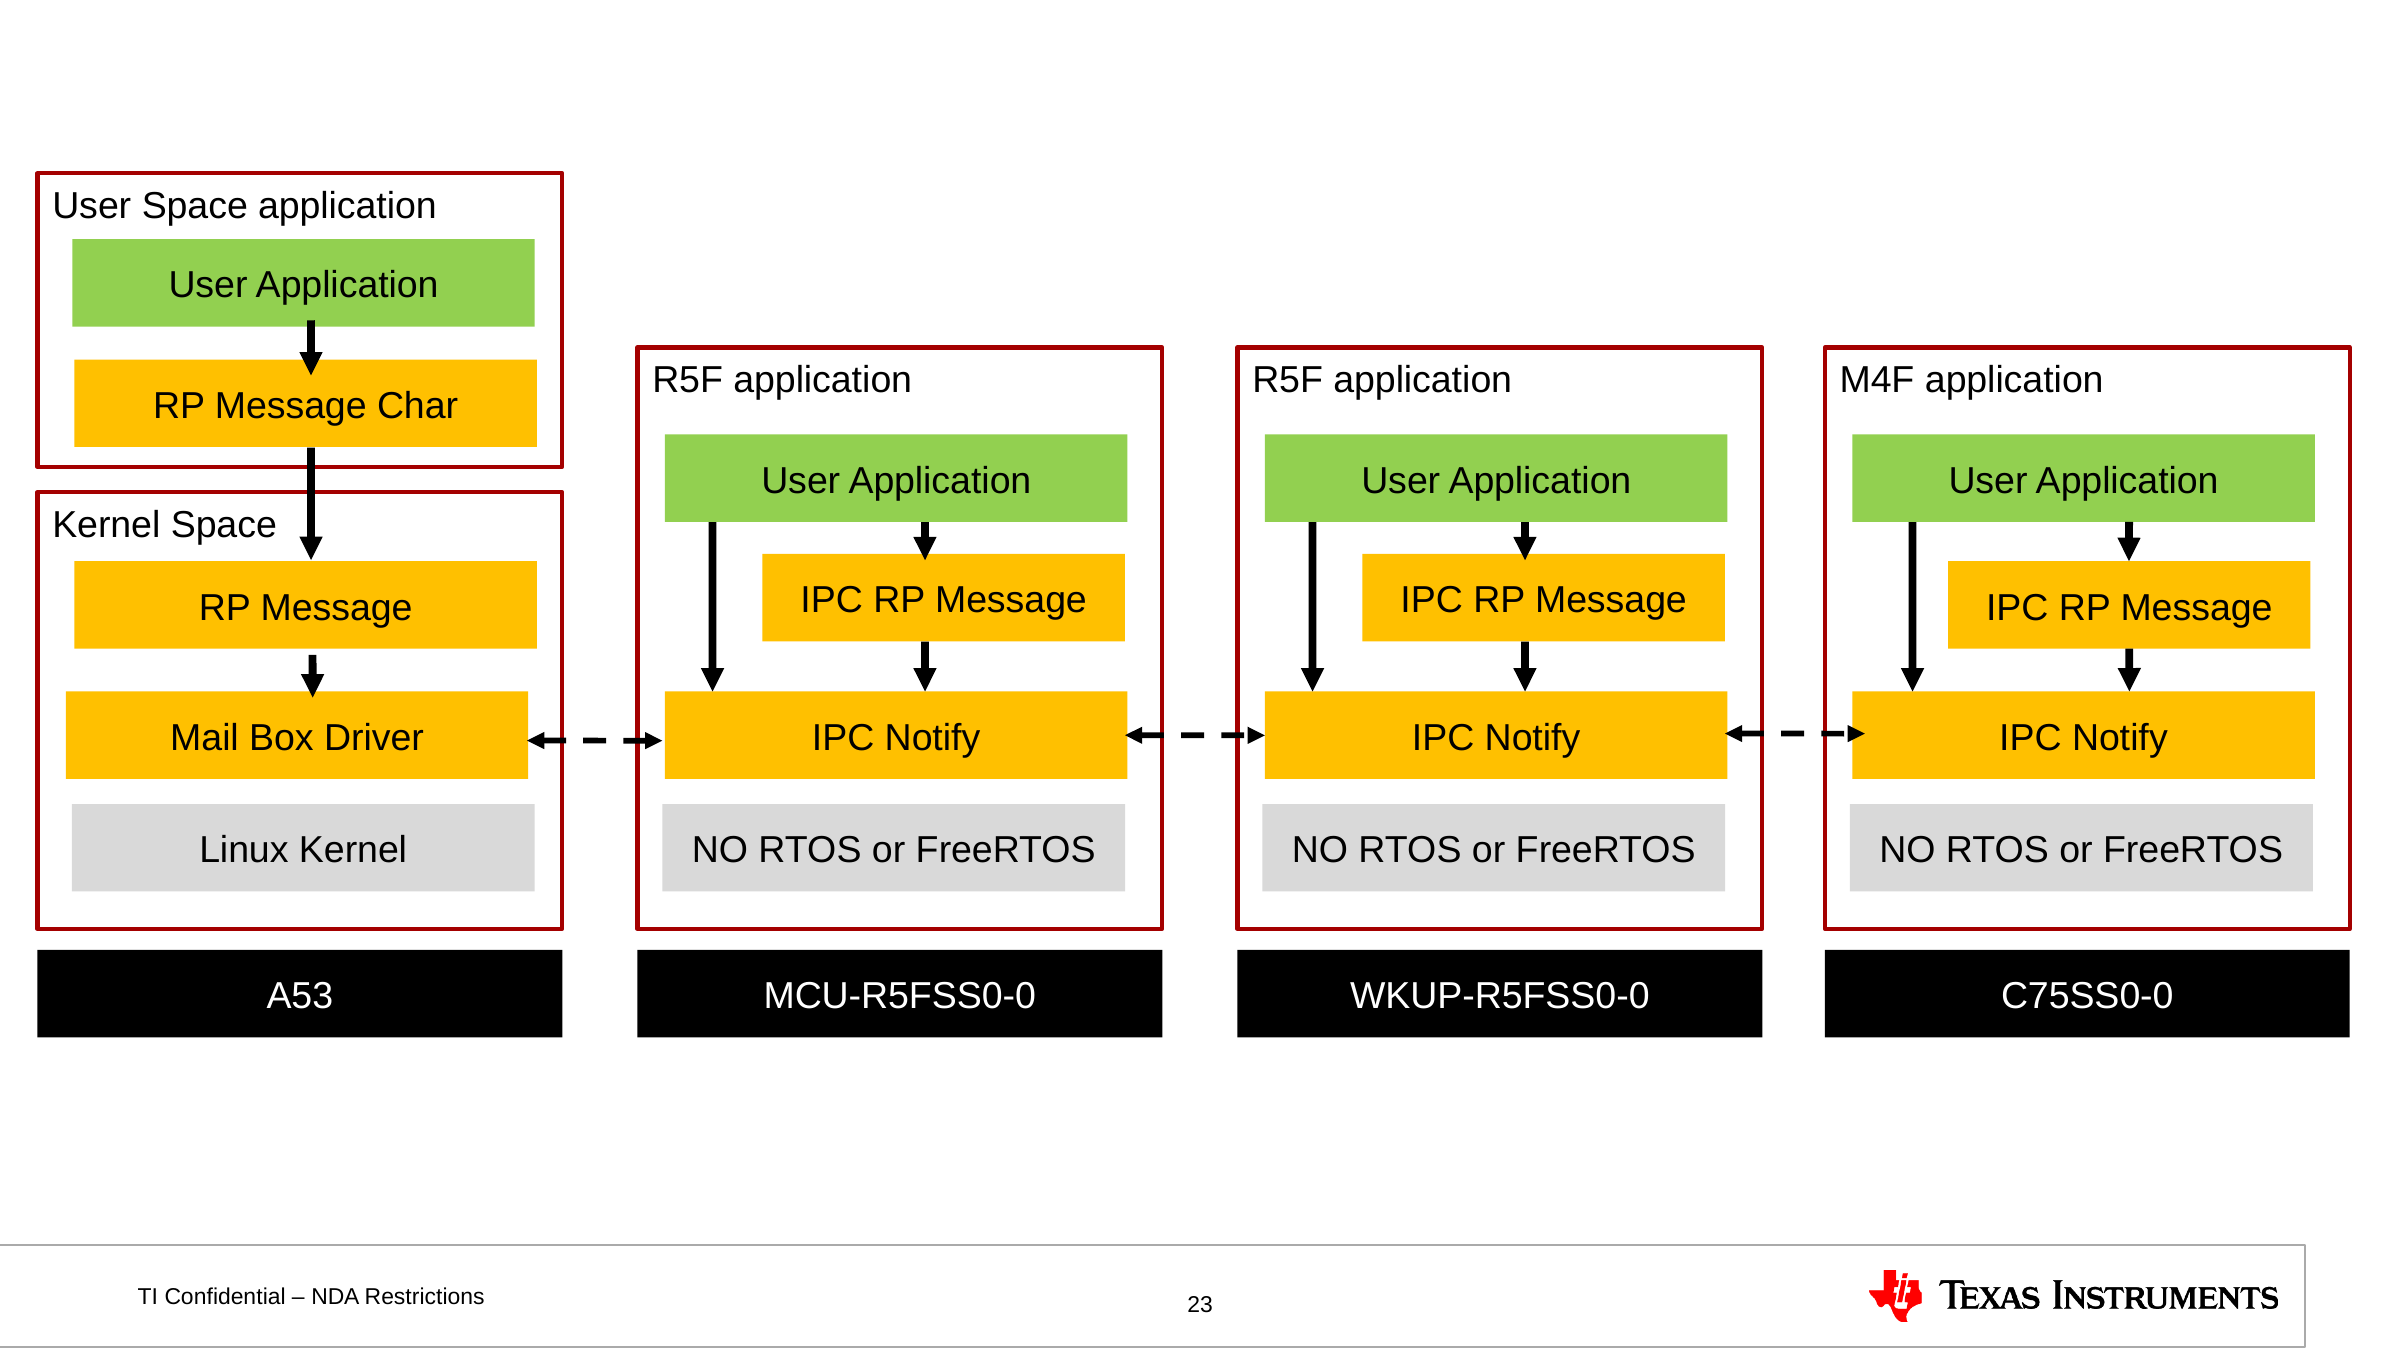

User Space application
User Application

R5F application
R5F application
M4F application
RP Message Char
User Application
User Application
User Application

Kernel Space

IPC RP Message
IPC RP Message
RP Message
IPC RP Message

Mail Box Driver
IPC Notify
IPC Notify
IPC Notify

NO RTOS or FreeRTOS
NO RTOS or FreeRTOS
NO RTOS or FreeRTOS
Linux Kernel
A53
MCU-R5FSS0-0
WKUP-R5FSS0-0
C75SS0-0
23